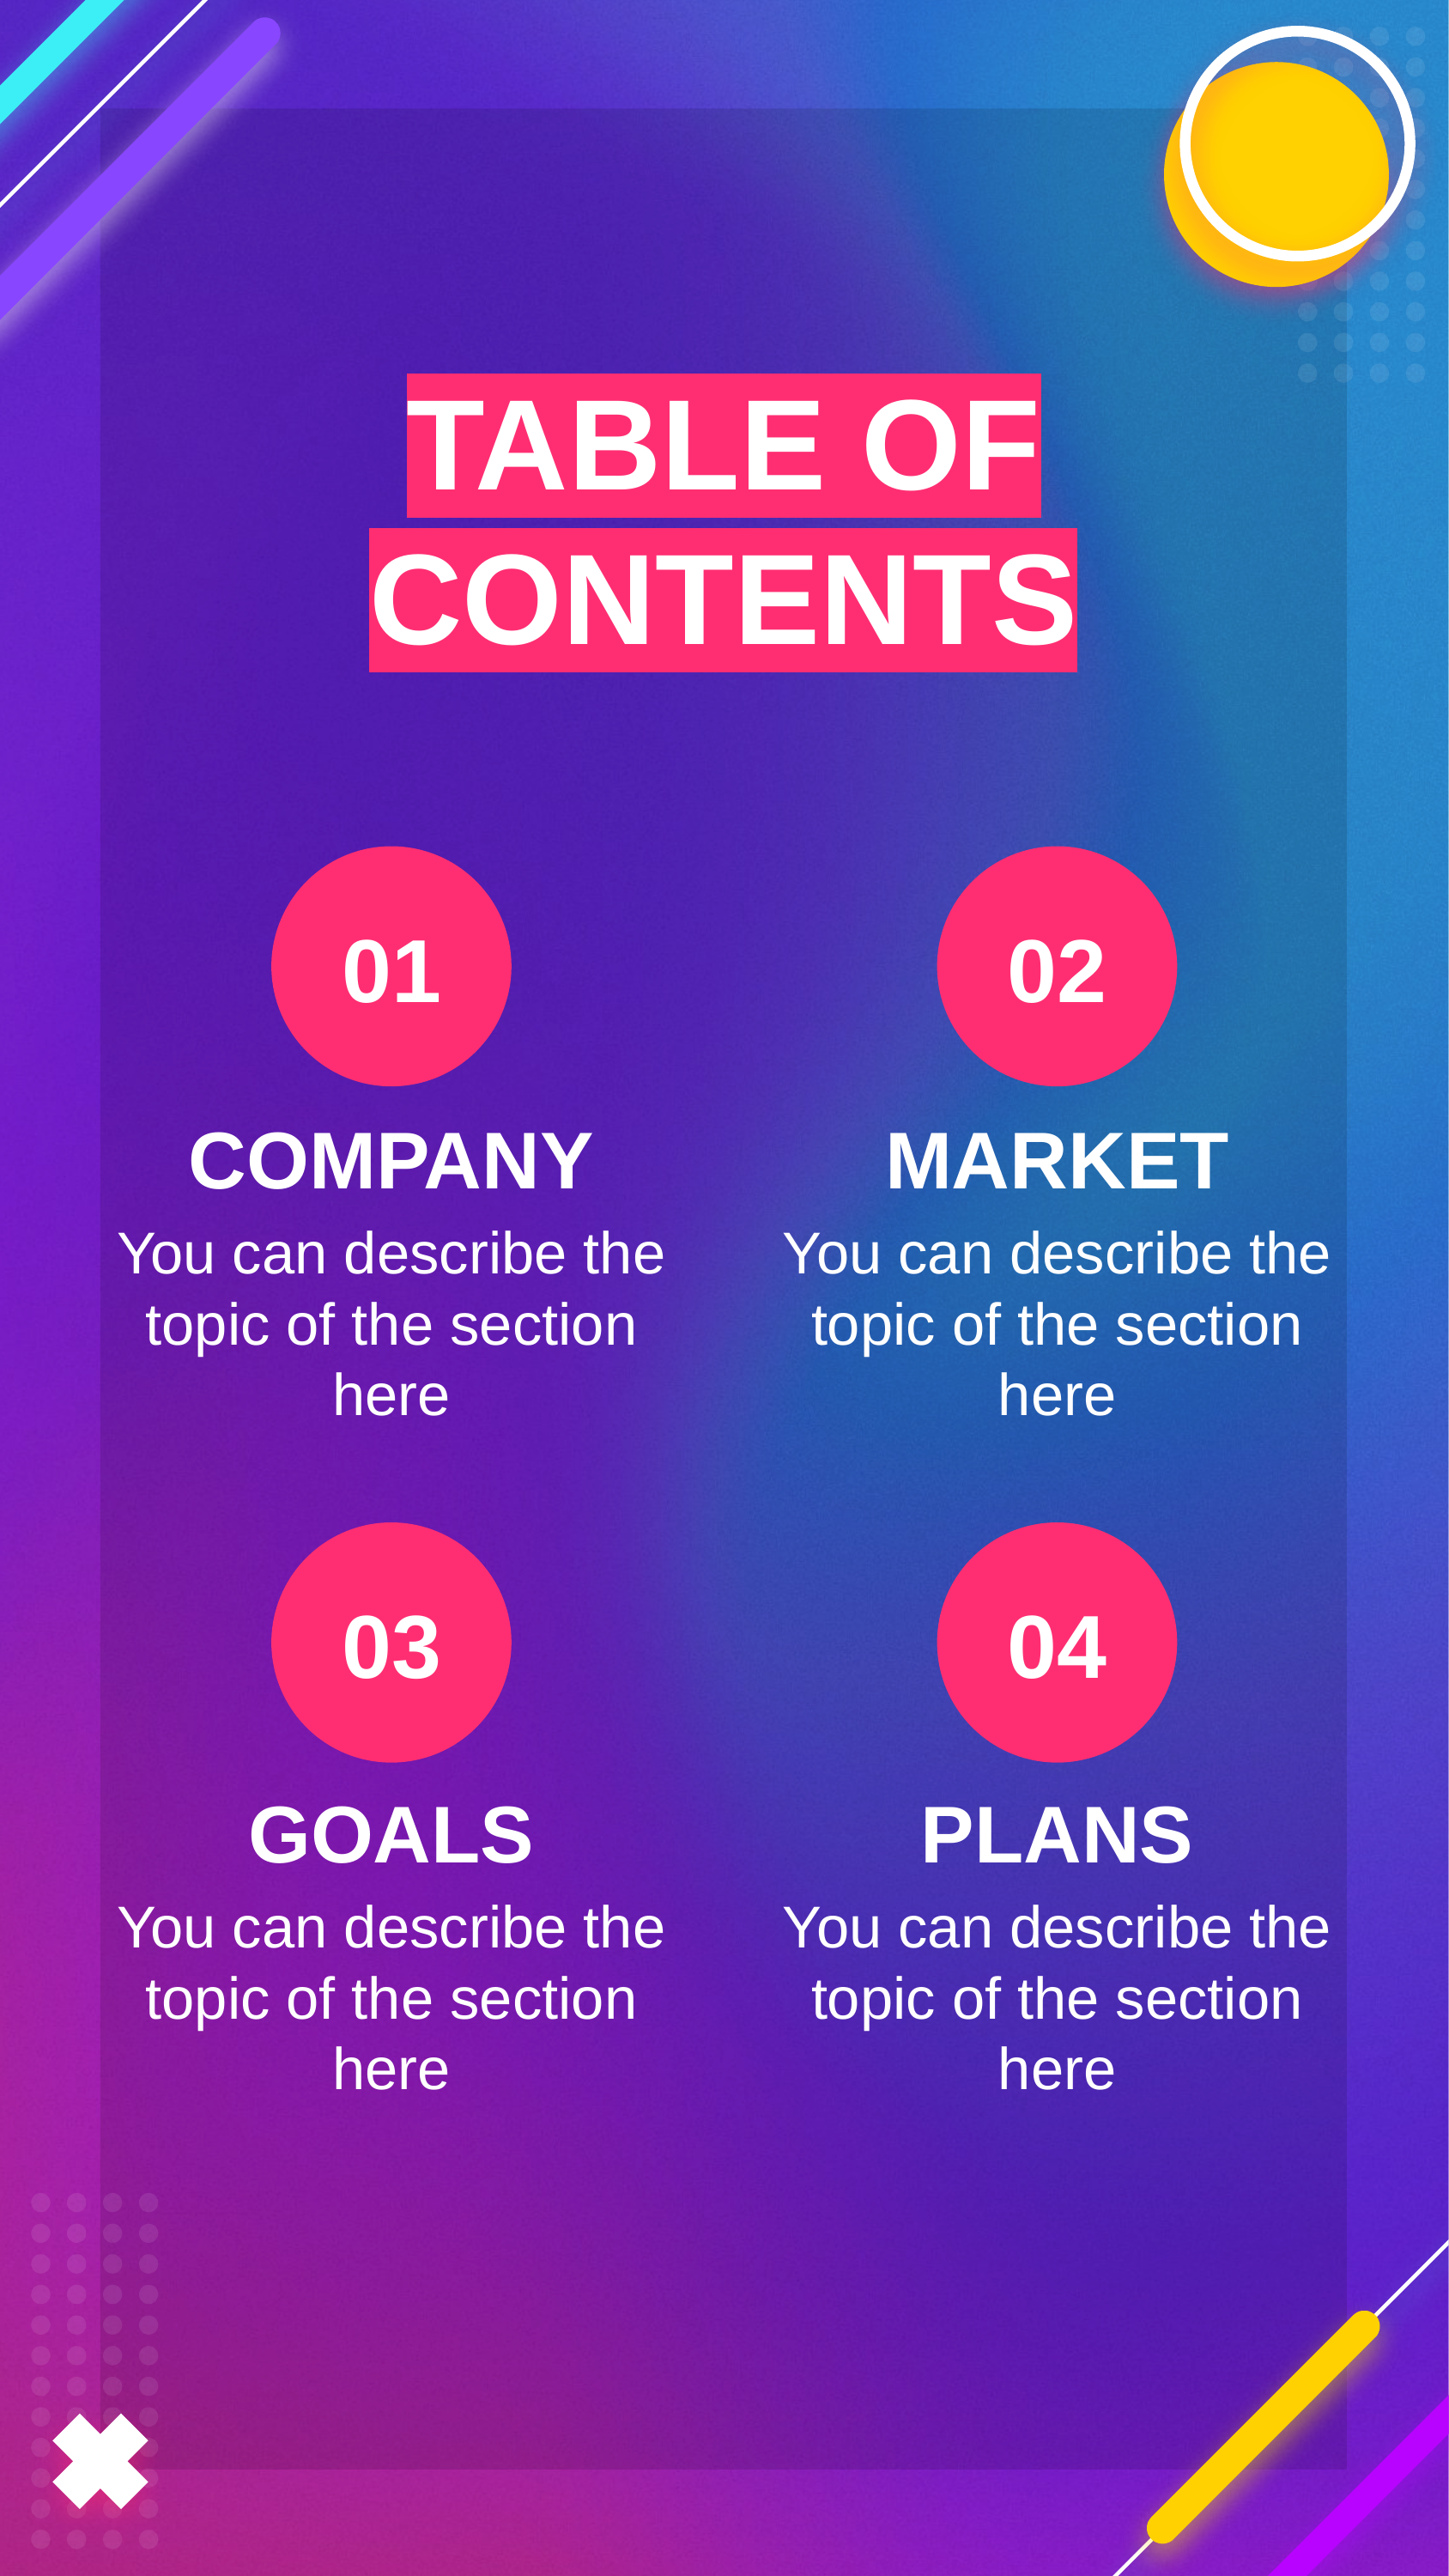

TABLE OF CONTENTS

# 01
02
MARKET
COMPANY
You can describe the topic of the section here
You can describe the topic of the section here

03
04
GOALS
PLANS
You can describe the topic of the section here
You can describe the topic of the section here